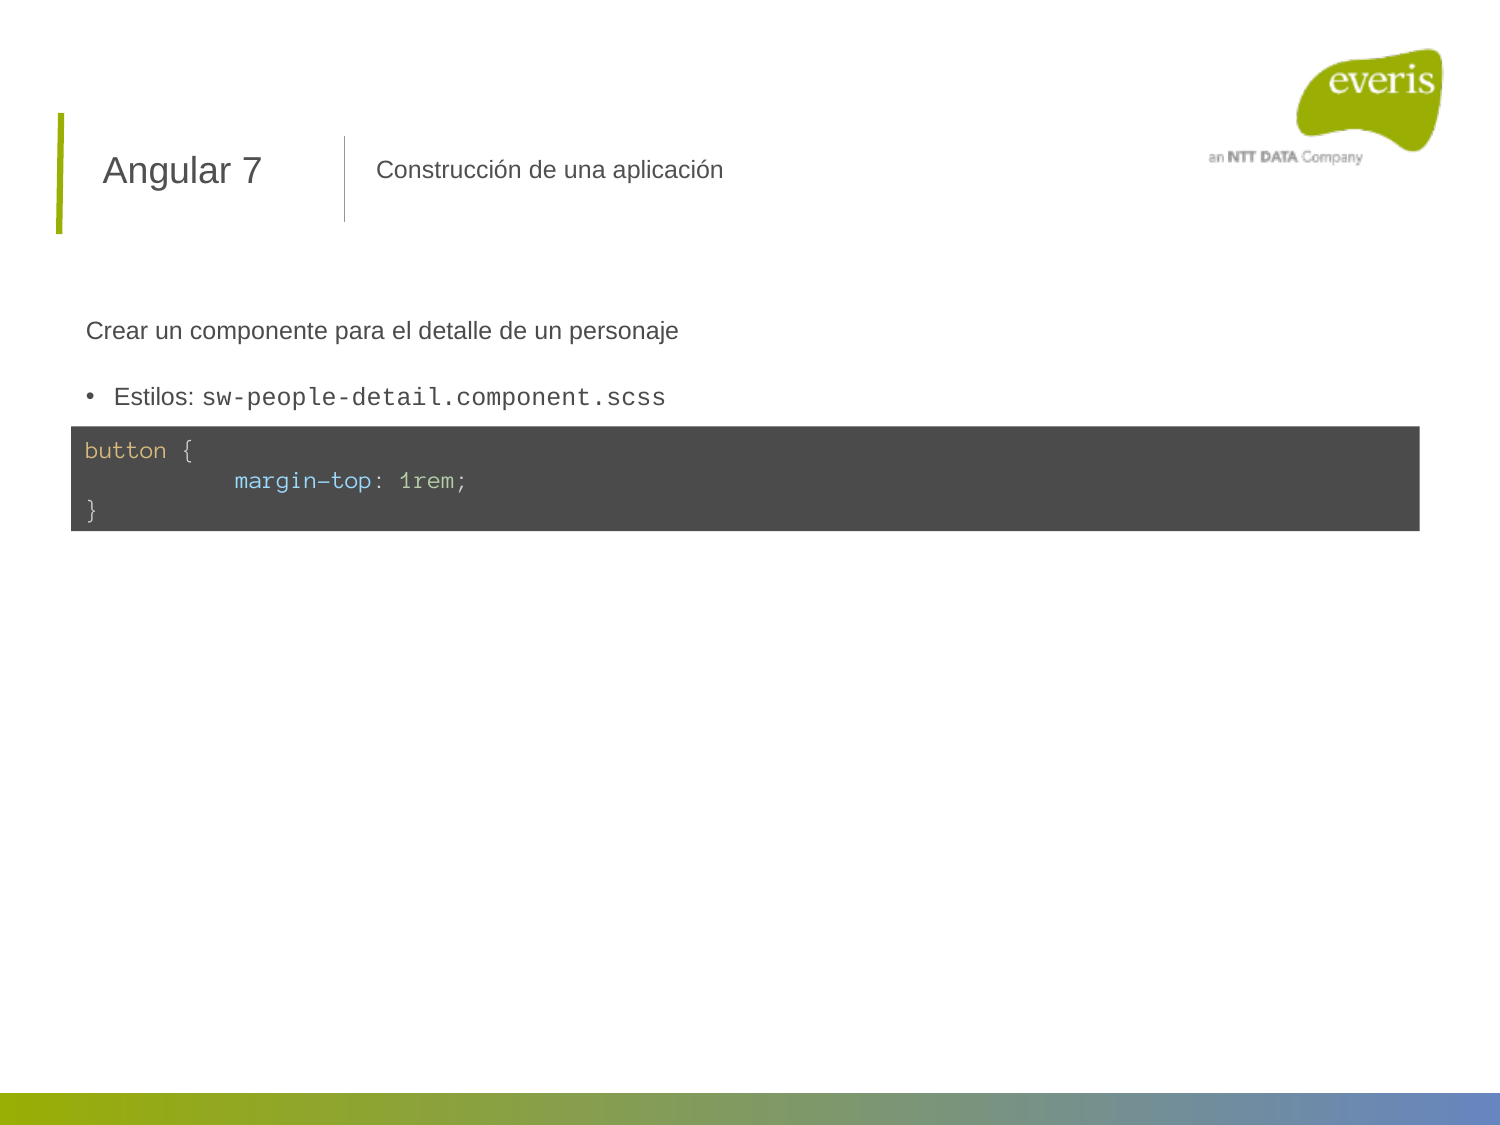

Angular 7
Construcción de una aplicación
Crear un componente para el detalle de un personaje
Estilos: sw-people-detail.component.scss

button {
	margin-top: 1rem;
}